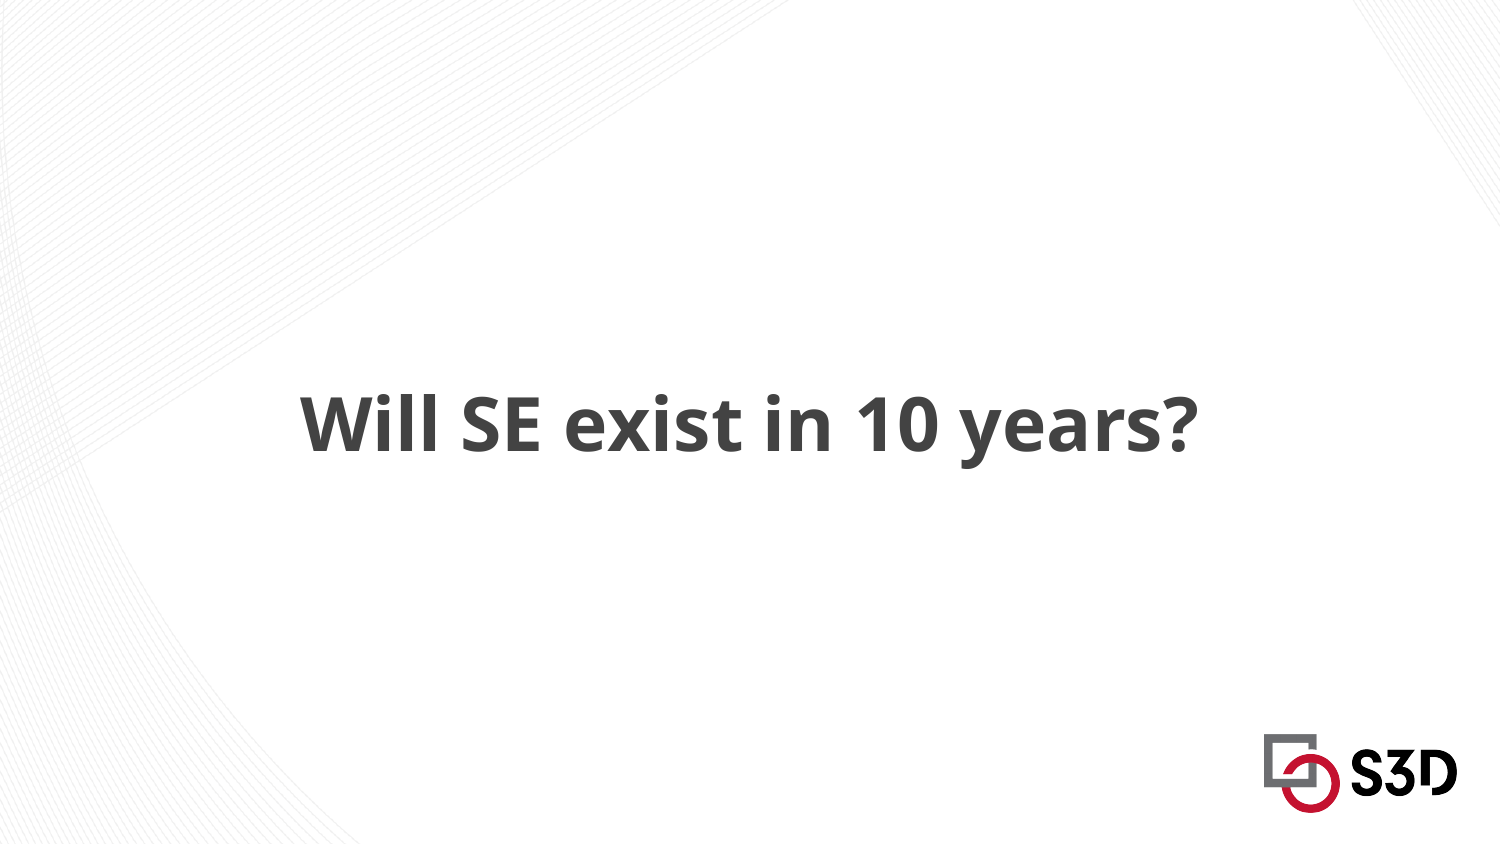

# Will SE exist in 10 years?